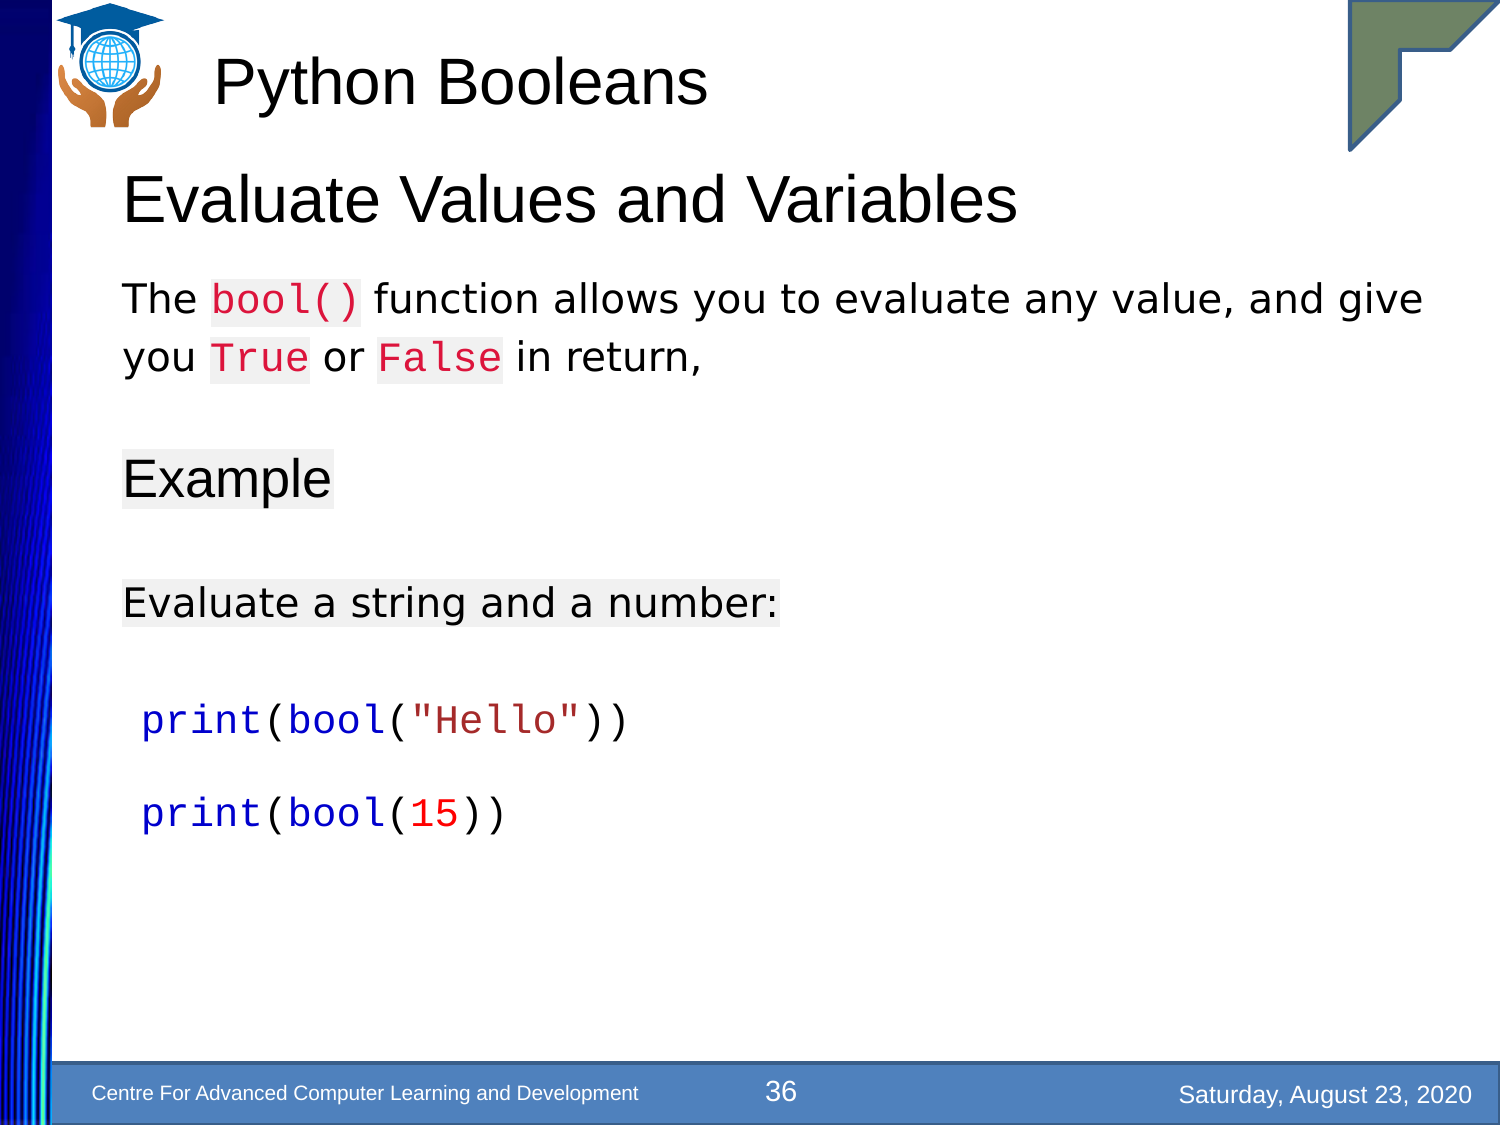

# Python Booleans
Evaluate Values and Variables
The bool() function allows you to evaluate any value, and give you True or False in return,
Example
Evaluate a string and a number:
print(bool("Hello"))
print(bool(15))

36
Saturday, August 23, 2020